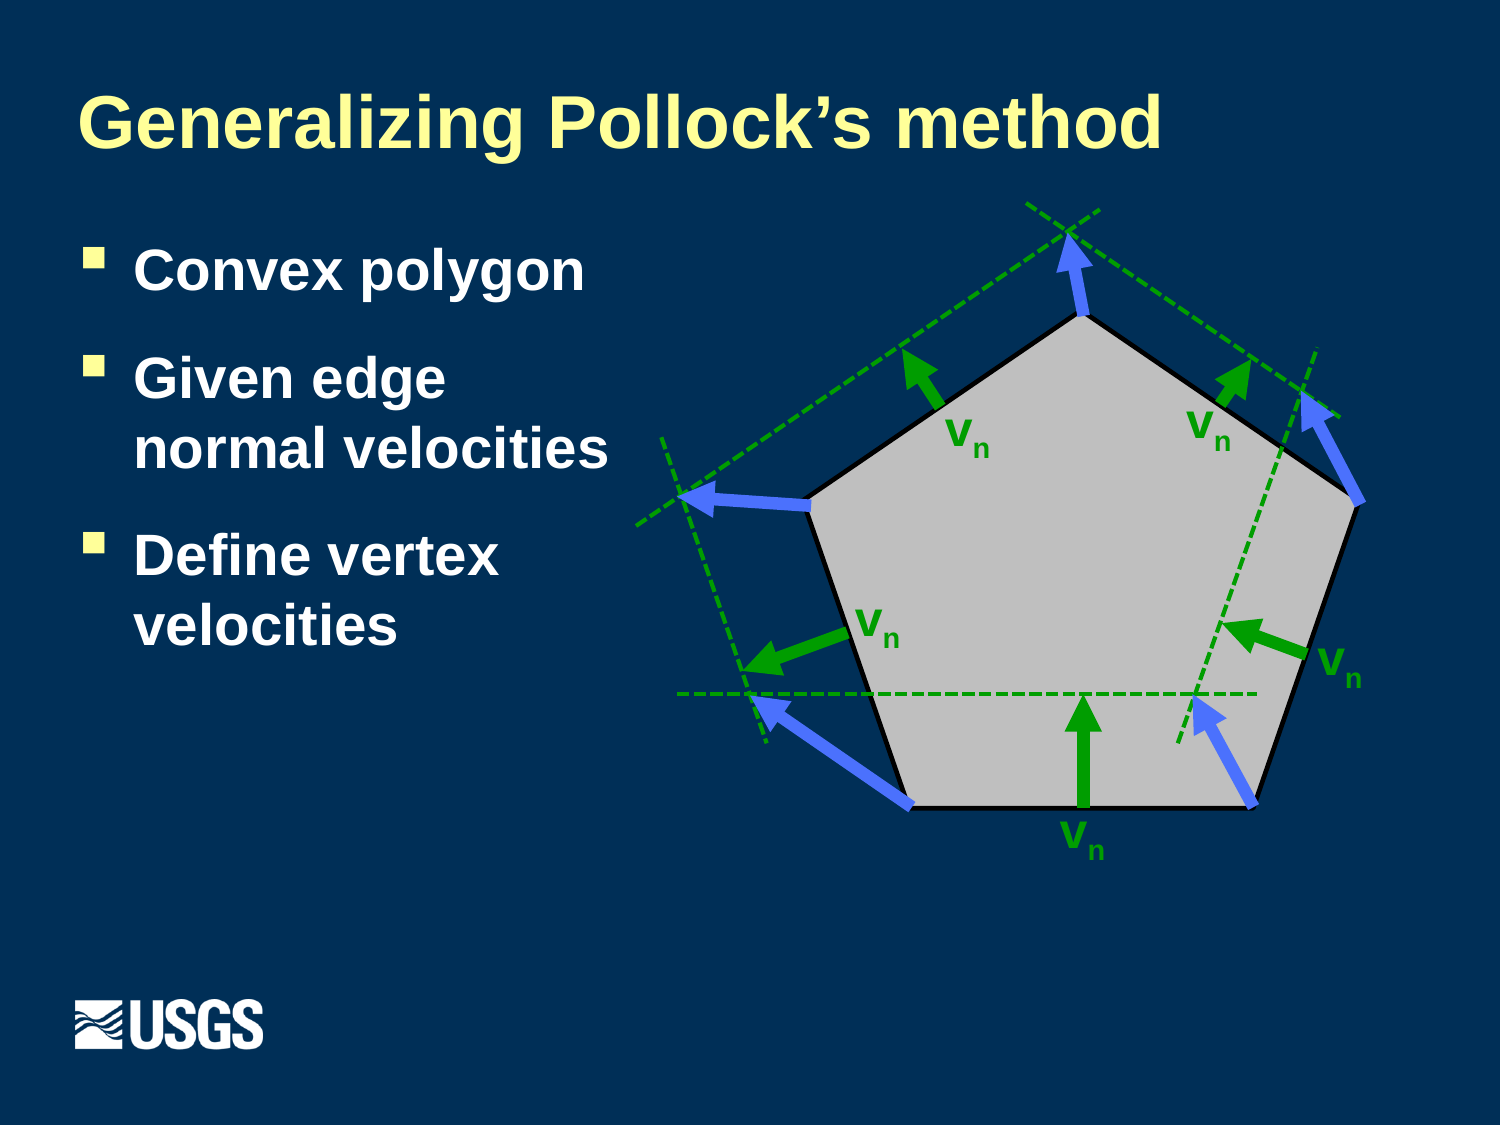

# Generalizing Pollock’s method

vn
vn
vn
vn
vn
Convex polygon
Given edge normal velocities
Define vertex velocities